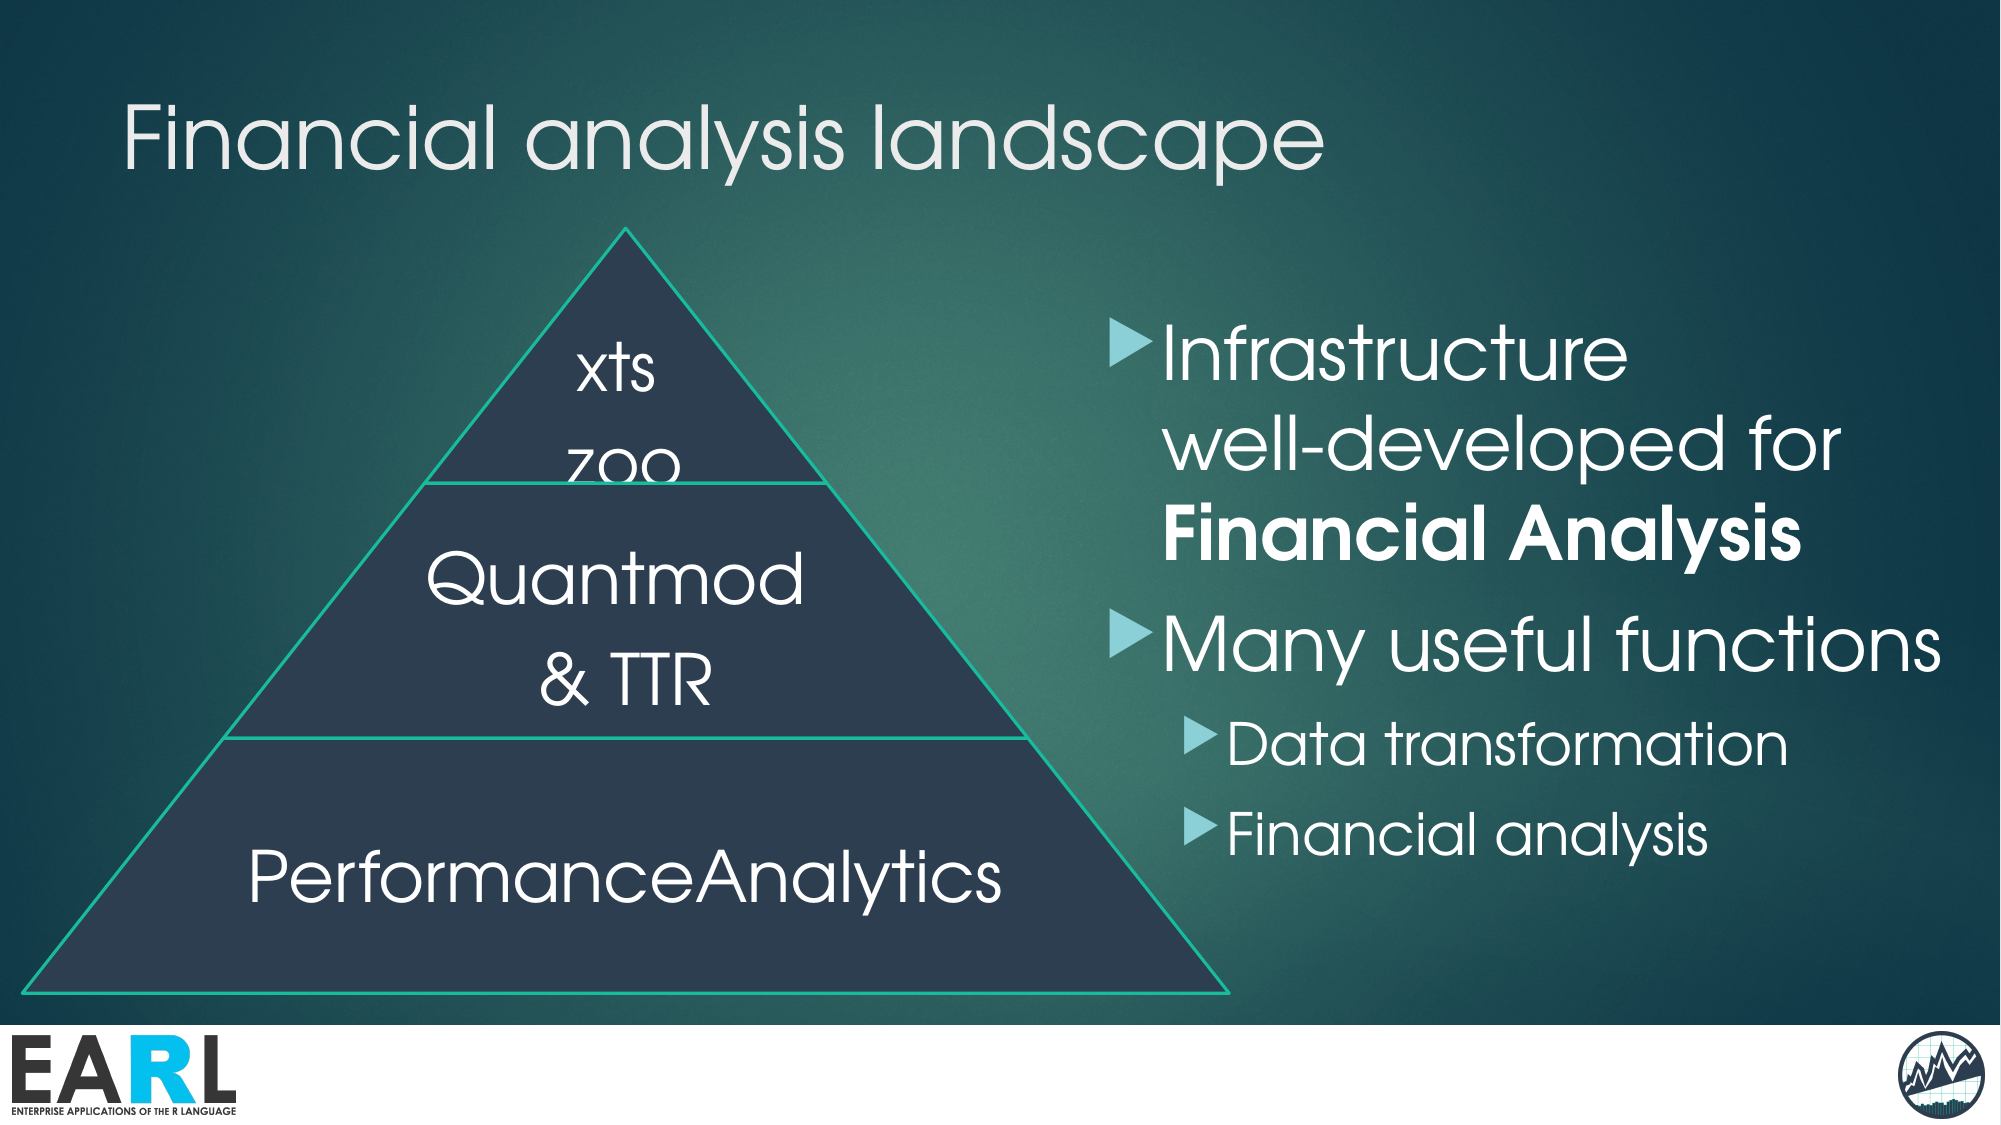

# Financial analysis landscape
xts
zoo
Quantmod
& TTR
PerformanceAnalytics
Infrastructure           well-developed for Financial Analysis
Many useful functions
Data transformation
Financial analysis